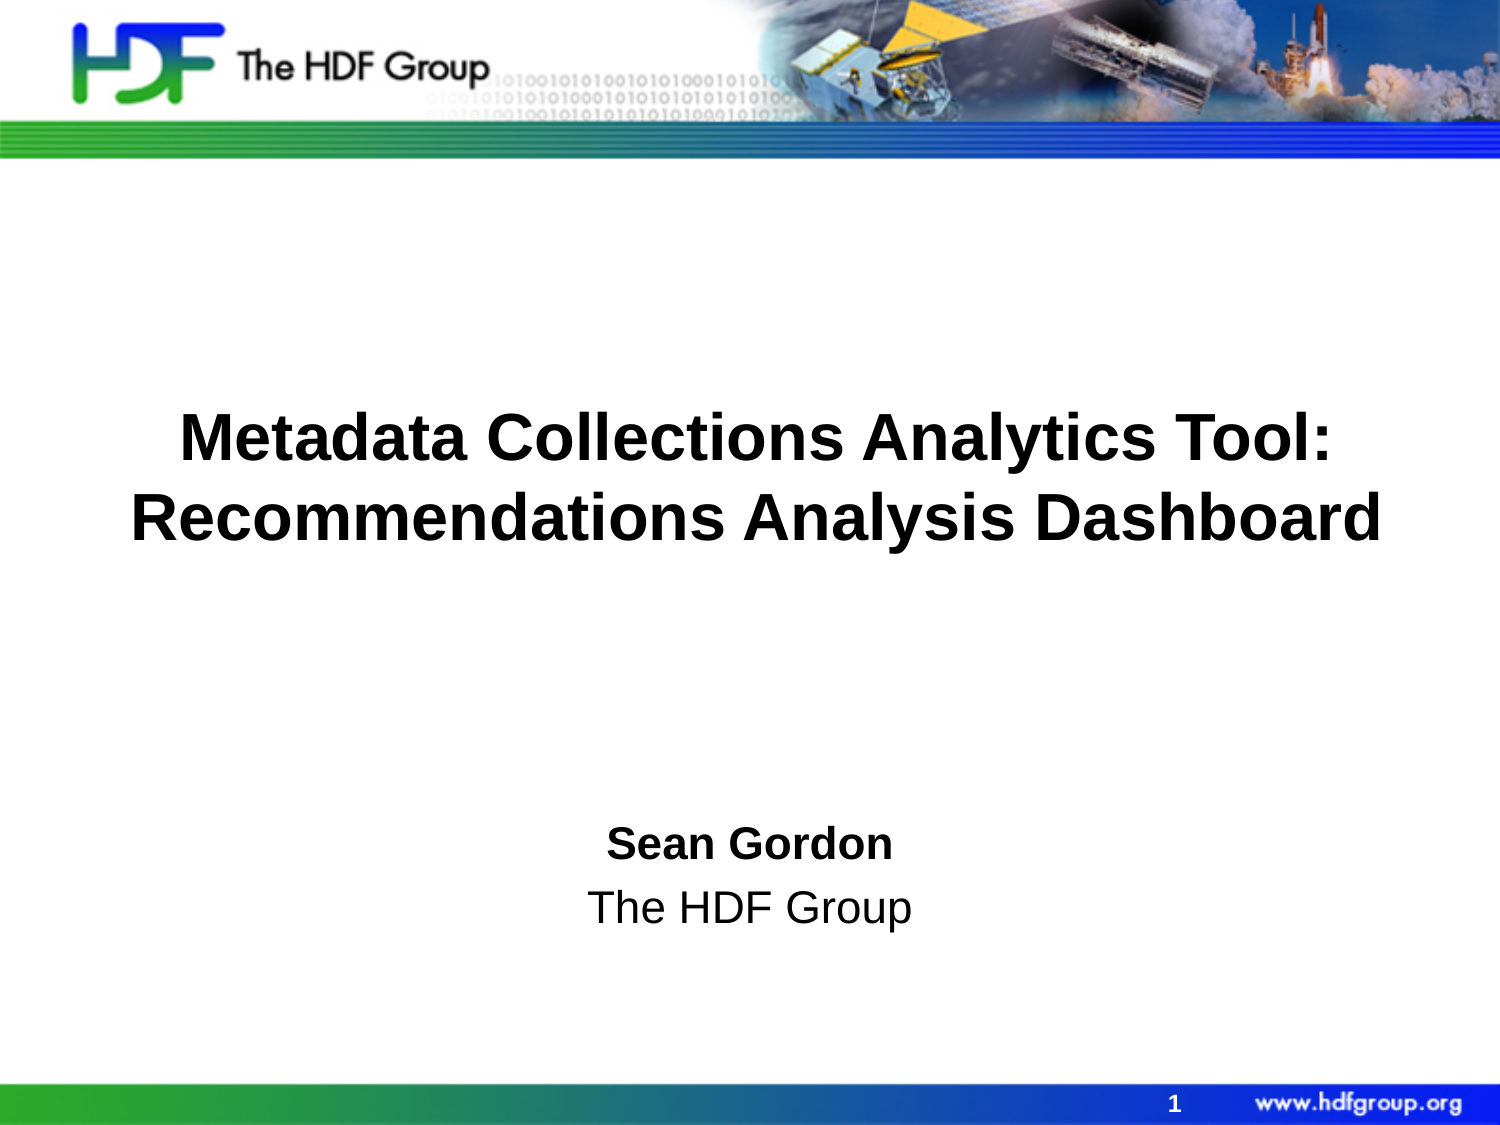

# Metadata Collections Analytics Tool: Recommendations Analysis Dashboard
Sean Gordon
The HDF Group
1